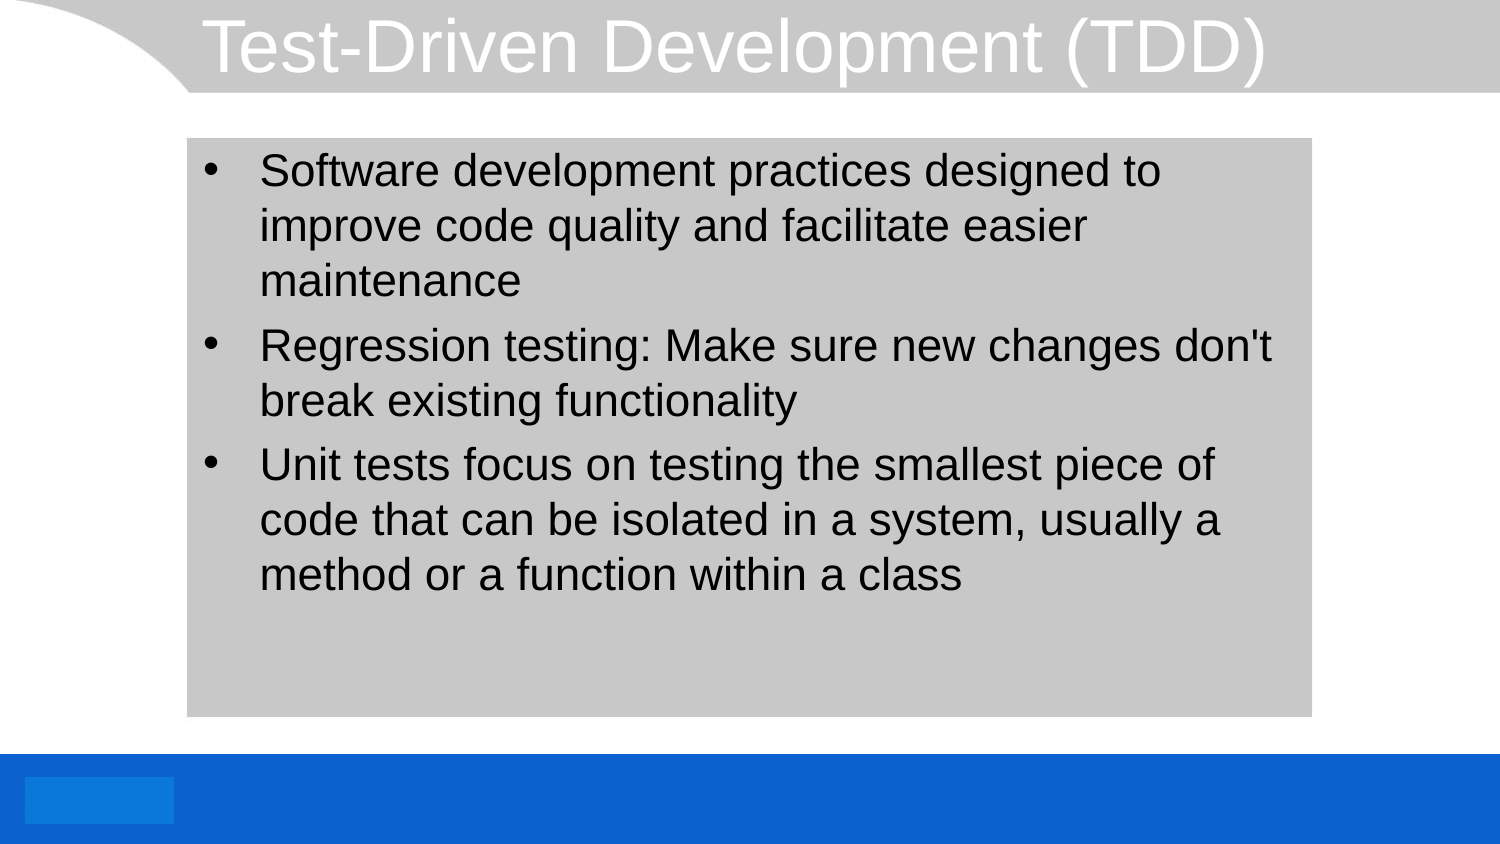

# Test-Driven Development (TDD)
Software development practices designed to improve code quality and facilitate easier maintenance
Regression testing: Make sure new changes don't break existing functionality
Unit tests focus on testing the smallest piece of code that can be isolated in a system, usually a method or a function within a class